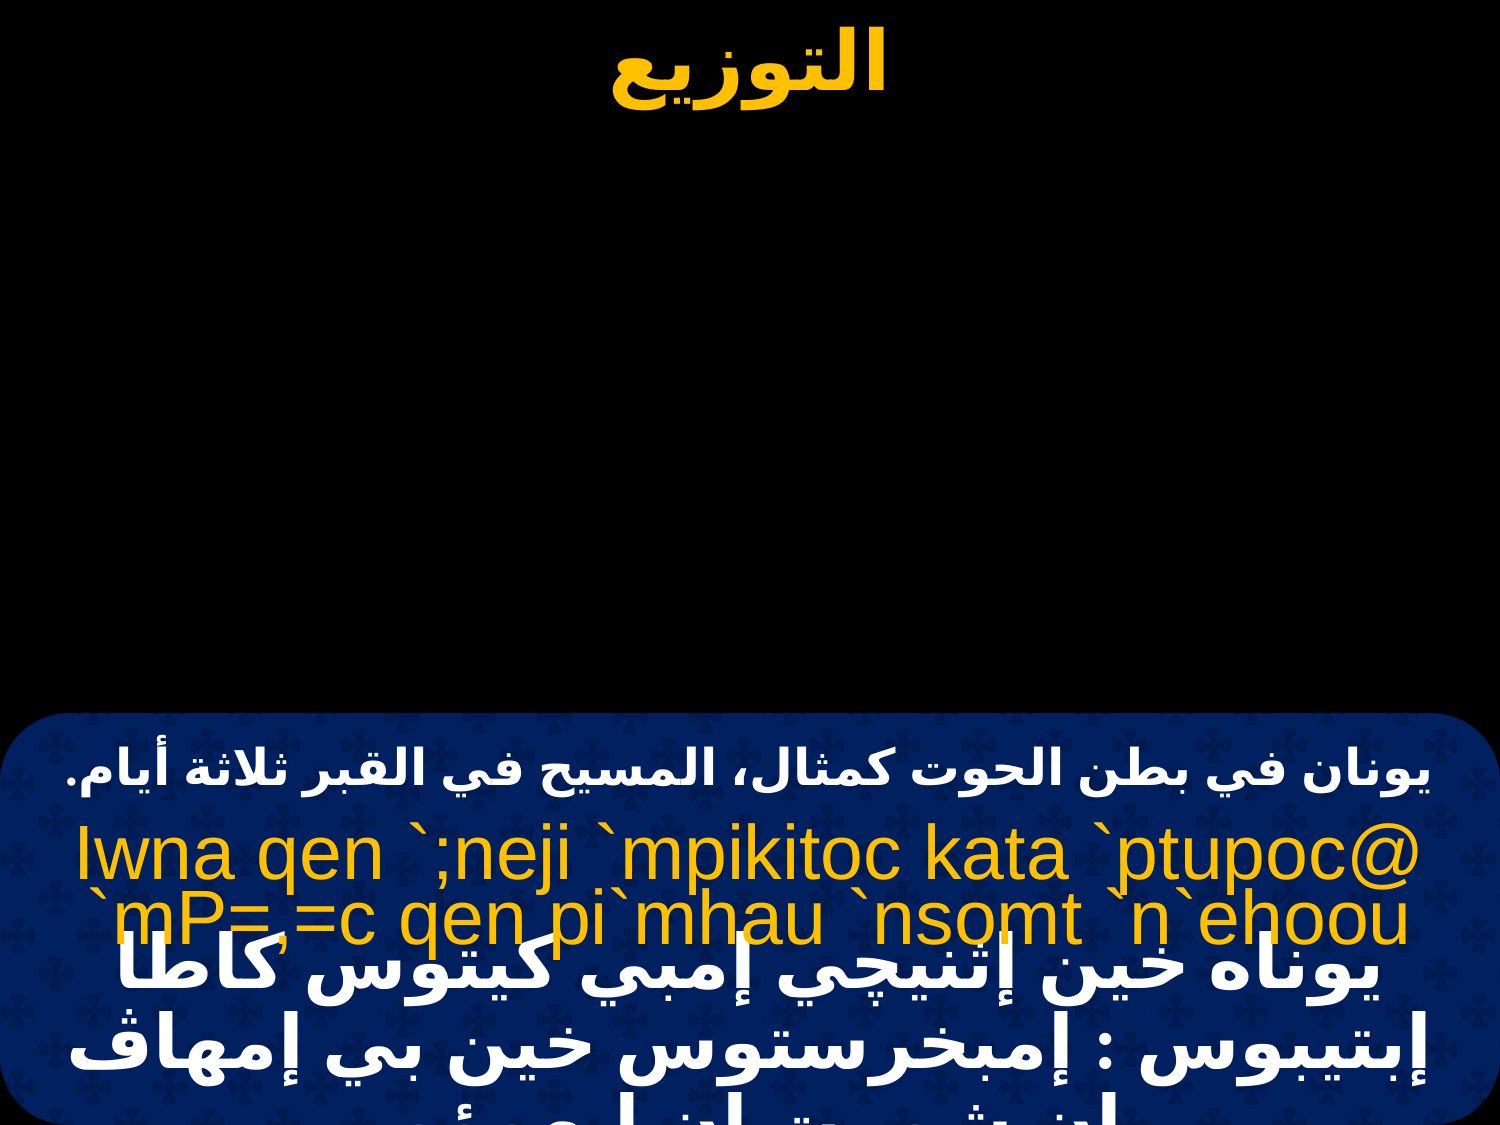

# يونان في بطن الحوت كمثال، المسيح في القبر ثلاثة أيام.
Iwna qen `;neji `mpikitoc kata `ptupoc@ `mP=,=c qen pi`mhau `nsomt `n`ehoou
يوناه خين إثنيچي إمبي كيتوس كاطا إبتيبوس : إمبخرستوس خين بي إمهاڤ إن شومت إن إيهوؤو.